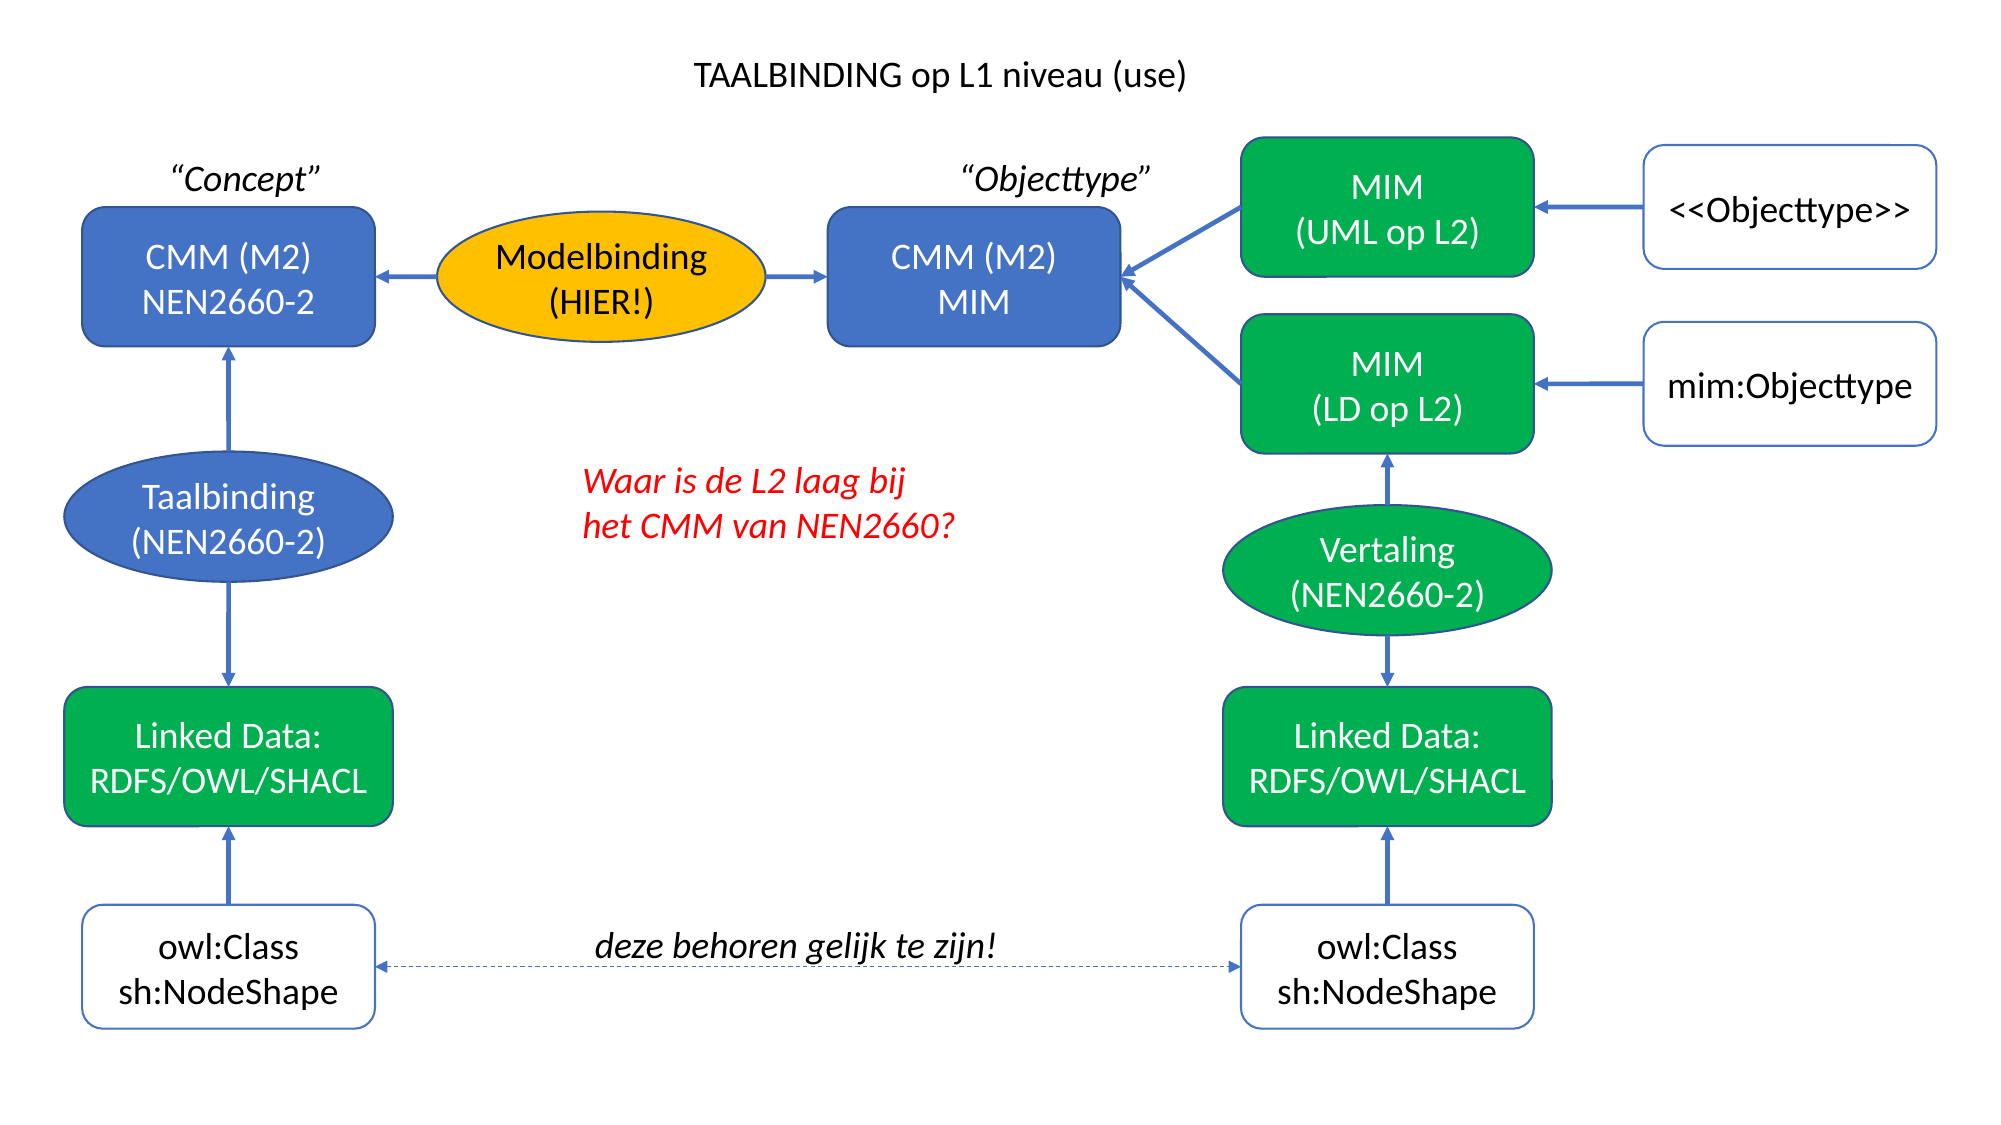

TAALBINDING op L1 niveau (use)
MIM
(UML op L2)
<<Objecttype>>
“Concept”
“Objecttype”
CMM (M2)
NEN2660-2
CMM (M2)
MIM
Modelbinding
(HIER!)
MIM
(LD op L2)
mim:Objecttype
Waar is de L2 laag bij
het CMM van NEN2660?
Taalbinding
(NEN2660-2)
Vertaling
(NEN2660-2)
Linked Data:
RDFS/OWL/SHACL
Linked Data:
RDFS/OWL/SHACL
owl:Class
sh:NodeShape
owl:Class
sh:NodeShape
deze behoren gelijk te zijn!